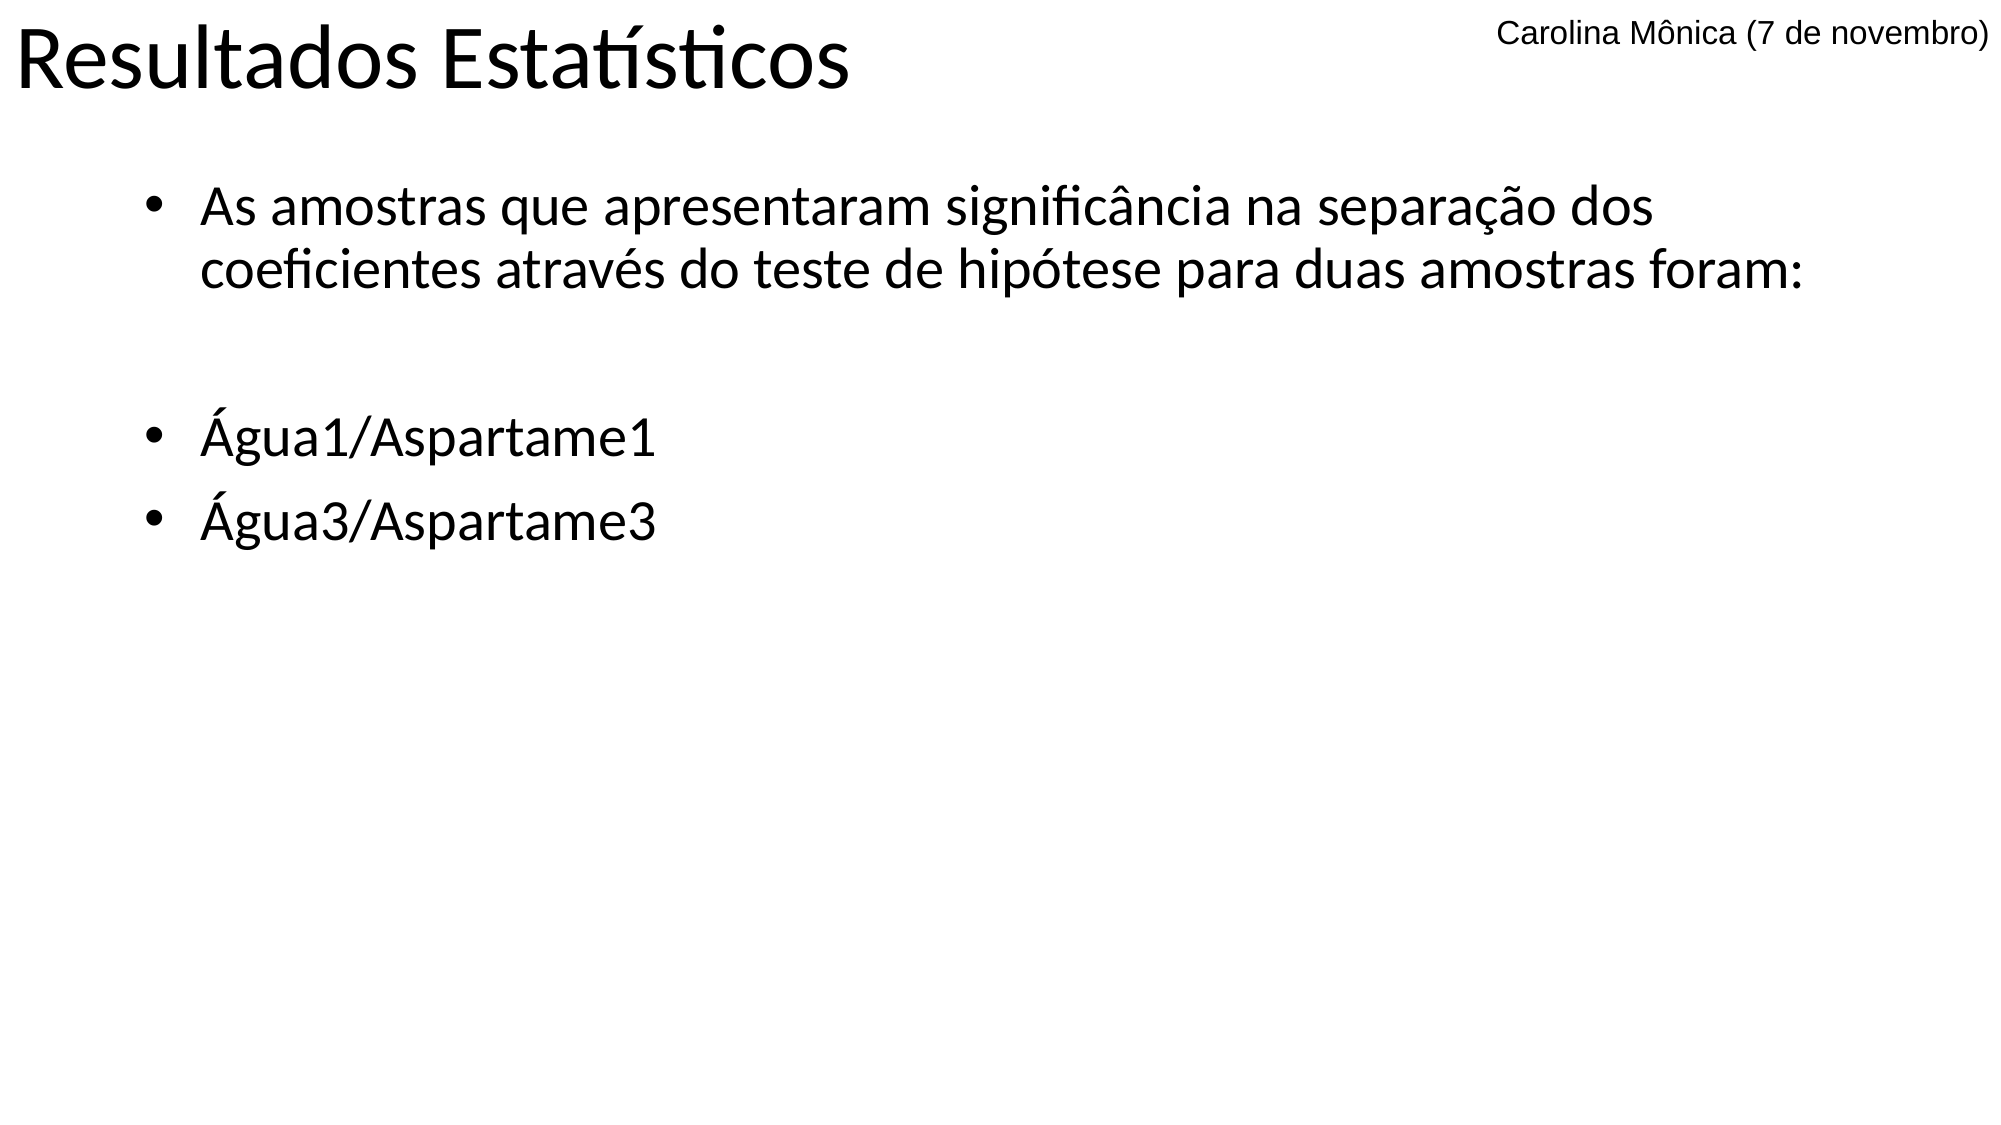

# Resultados Estatísticos
Carolina Mônica (7 de novembro)
As amostras que apresentaram significância na separação dos coeficientes através do teste de hipótese para duas amostras foram:

Água1/Aspartame1
Água3/Aspartame3